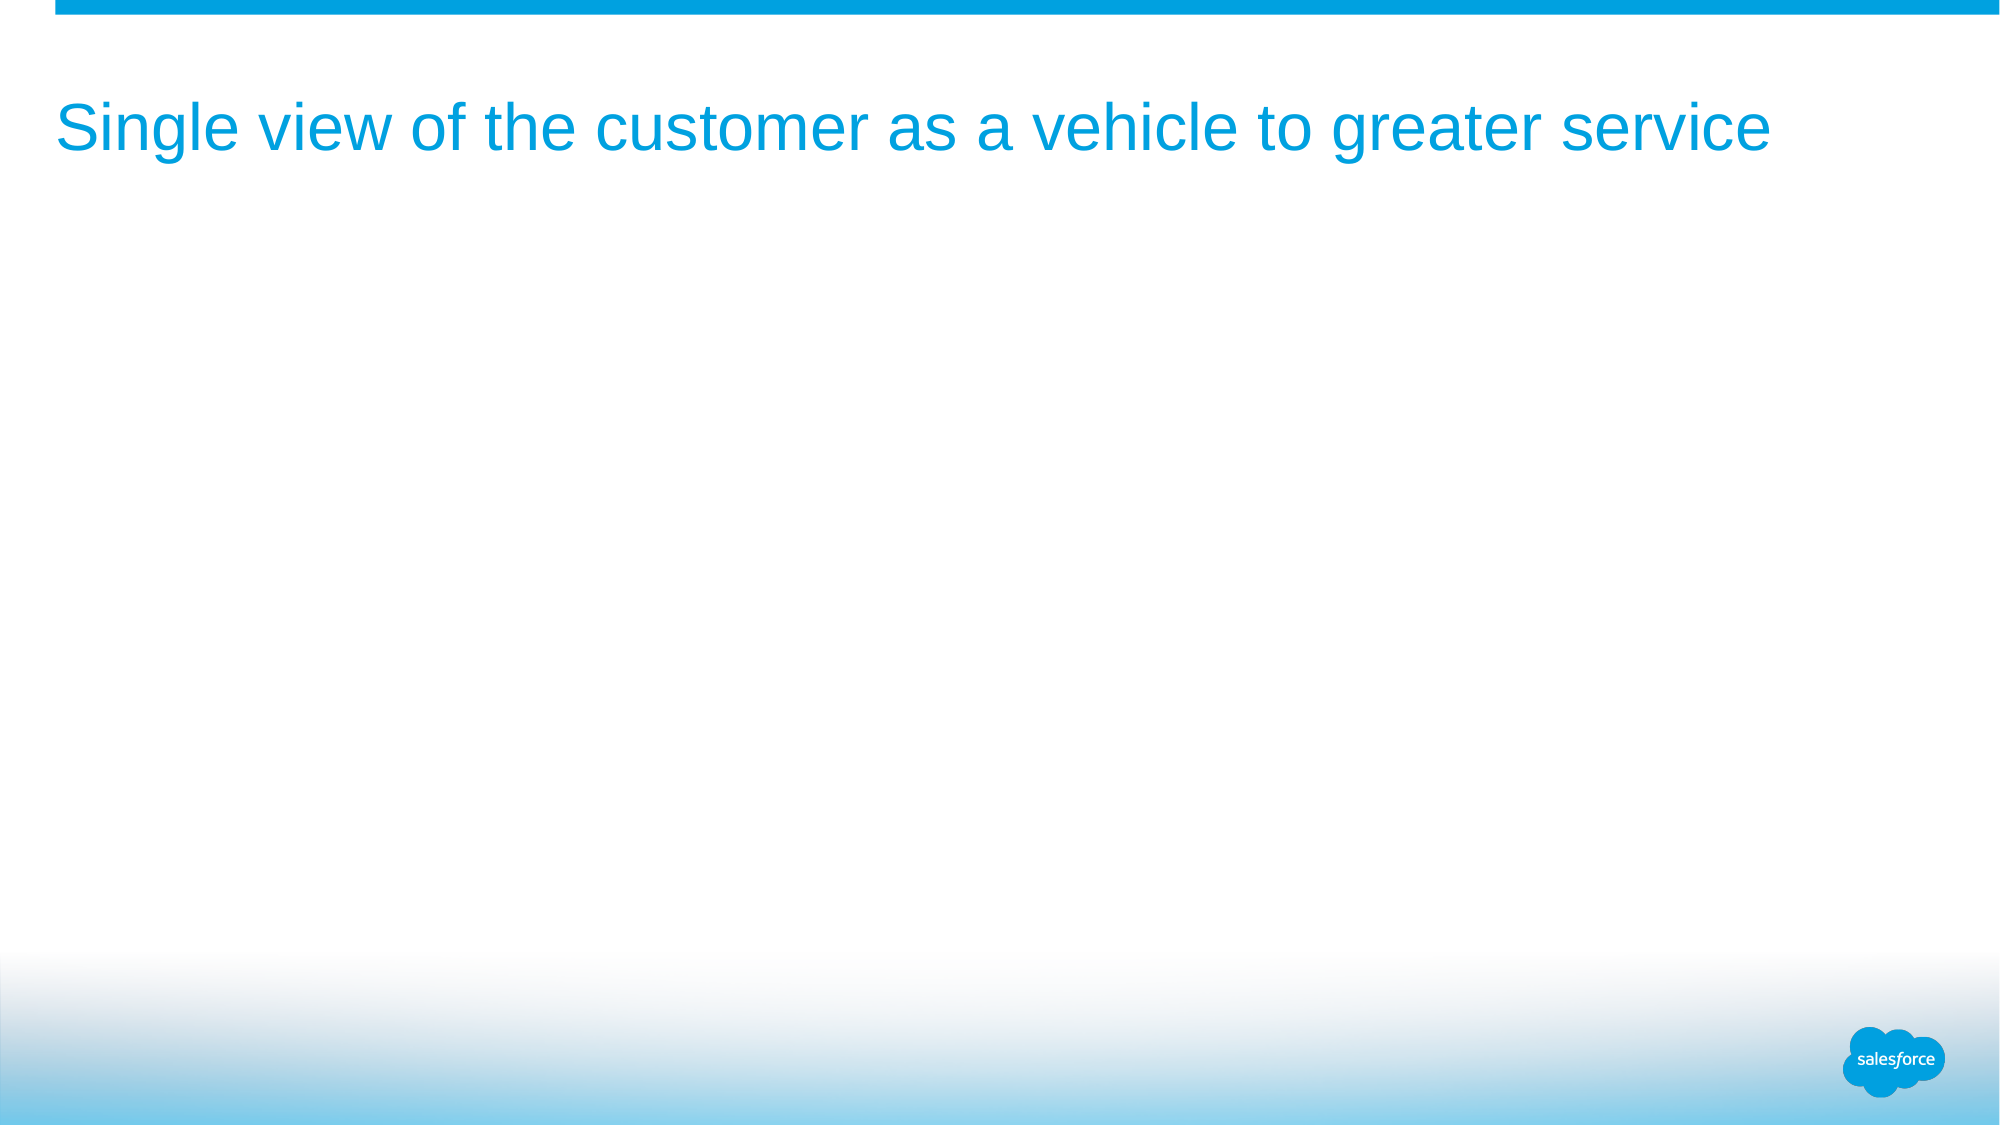

# Single view of the customer as a vehicle to greater service